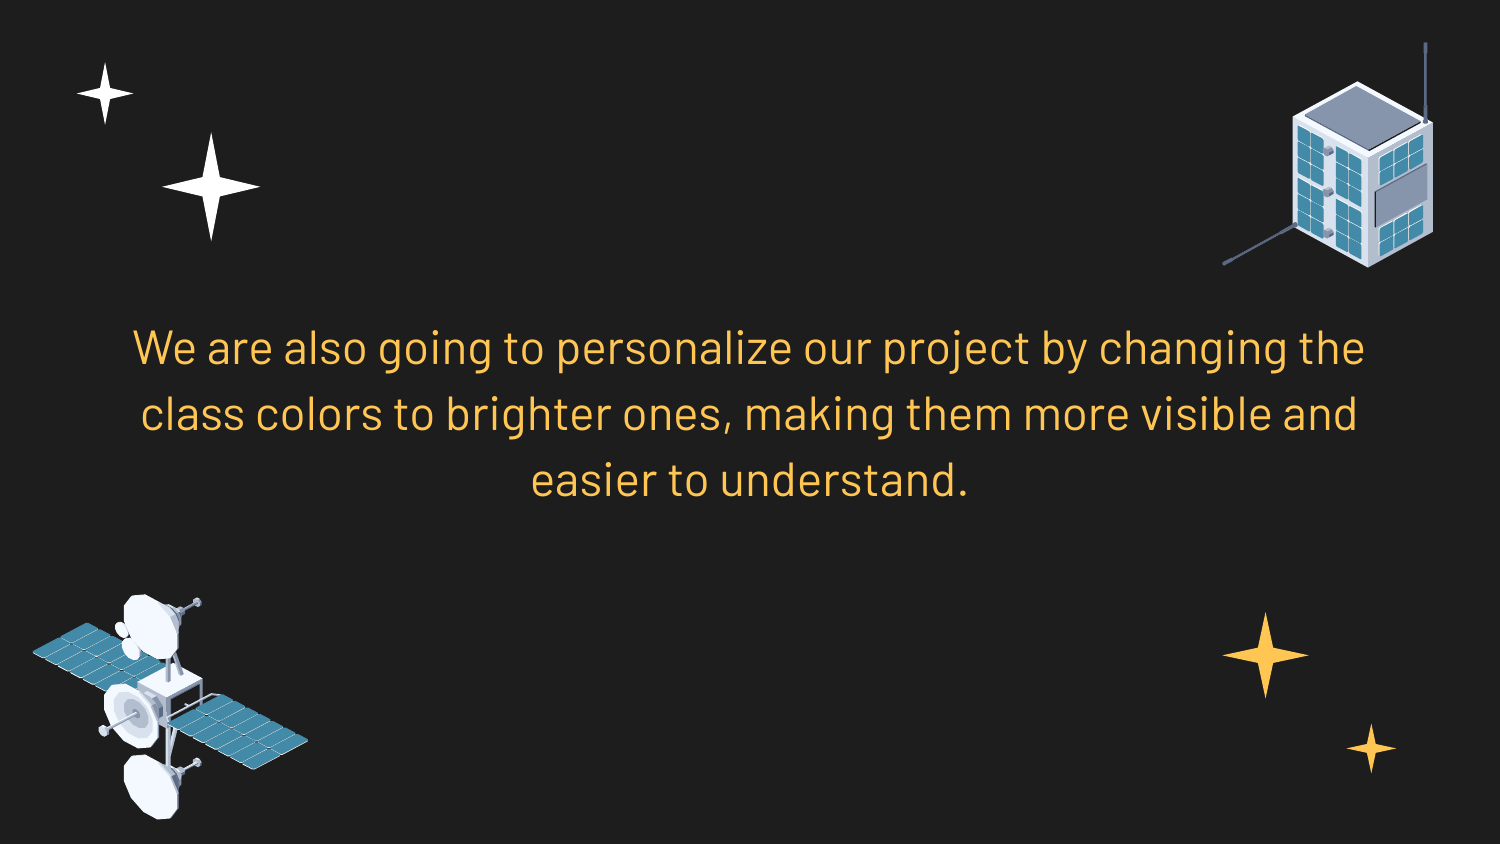

#
We are also going to personalize our project by changing the class colors to brighter ones, making them more visible and easier to understand.